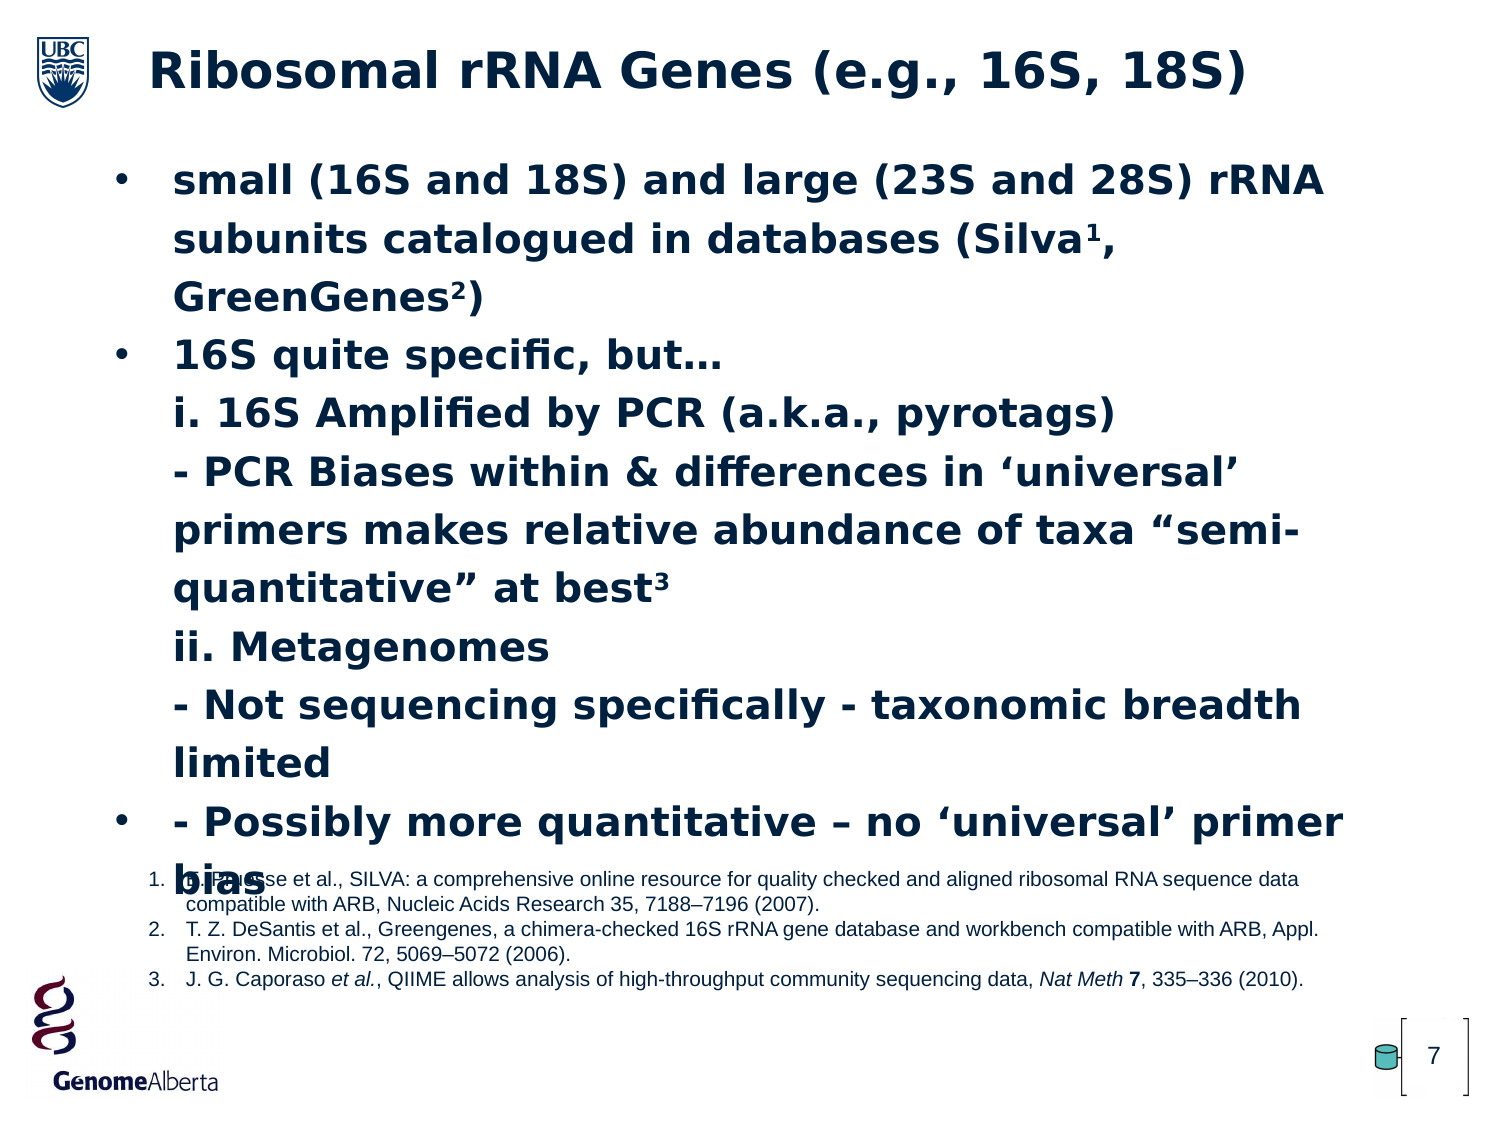

Ribosomal rRNA Genes (e.g., 16S, 18S)
small (16S and 18S) and large (23S and 28S) rRNA subunits catalogued in databases (Silva1, GreenGenes2)
16S quite specific, but…
i. 16S Amplified by PCR (a.k.a., pyrotags)
- PCR Biases within & differences in ‘universal’ primers makes relative abundance of taxa “semi-quantitative” at best3
ii. Metagenomes
- Not sequencing specifically - taxonomic breadth limited
- Possibly more quantitative – no ‘universal’ primer bias
E. Pruesse et al., SILVA: a comprehensive online resource for quality checked and aligned ribosomal RNA sequence data compatible with ARB, Nucleic Acids Research 35, 7188–7196 (2007).
T. Z. DeSantis et al., Greengenes, a chimera-checked 16S rRNA gene database and workbench compatible with ARB, Appl. Environ. Microbiol. 72, 5069–5072 (2006).
J. G. Caporaso et al., QIIME allows analysis of high-throughput community sequencing data, Nat Meth 7, 335–336 (2010).
7